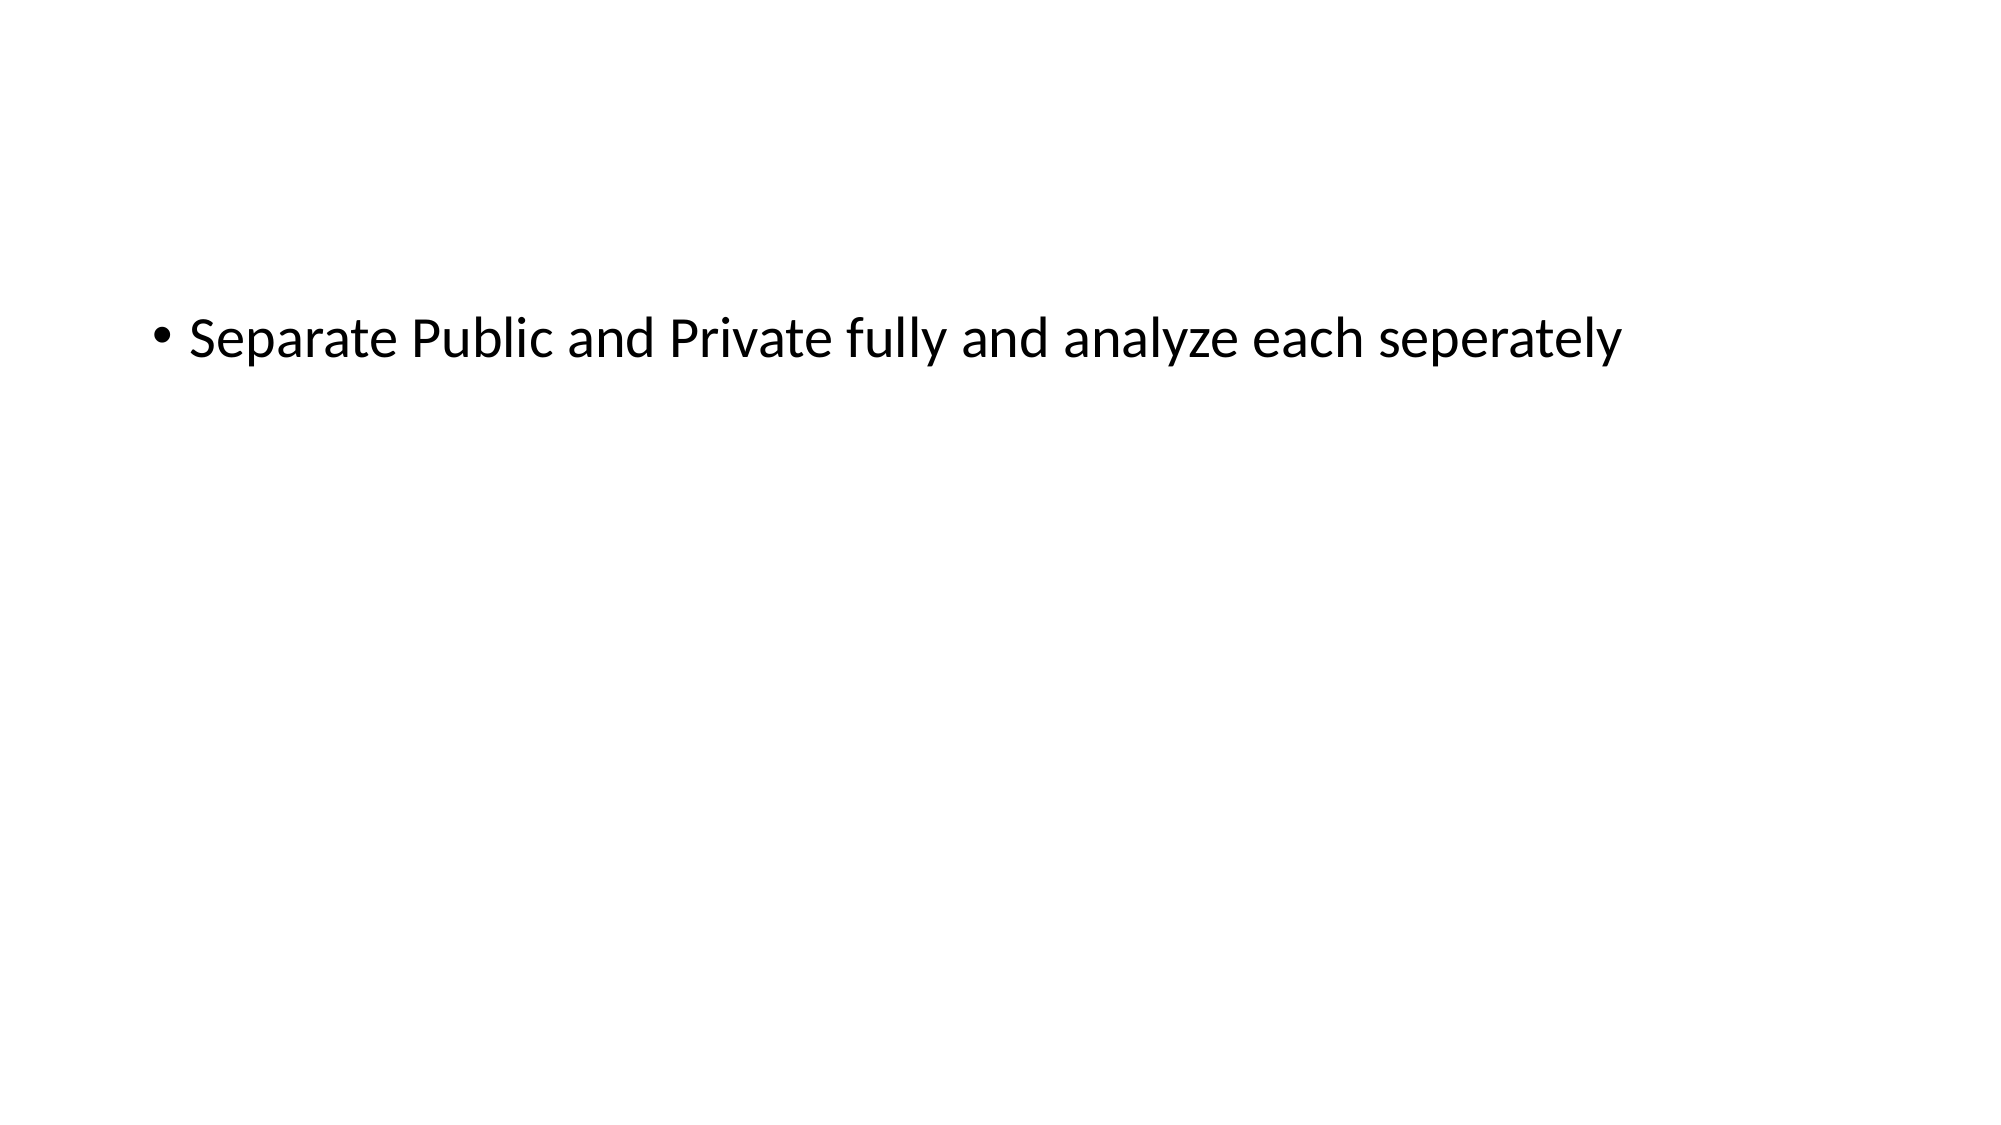

#
Separate Public and Private fully and analyze each seperately